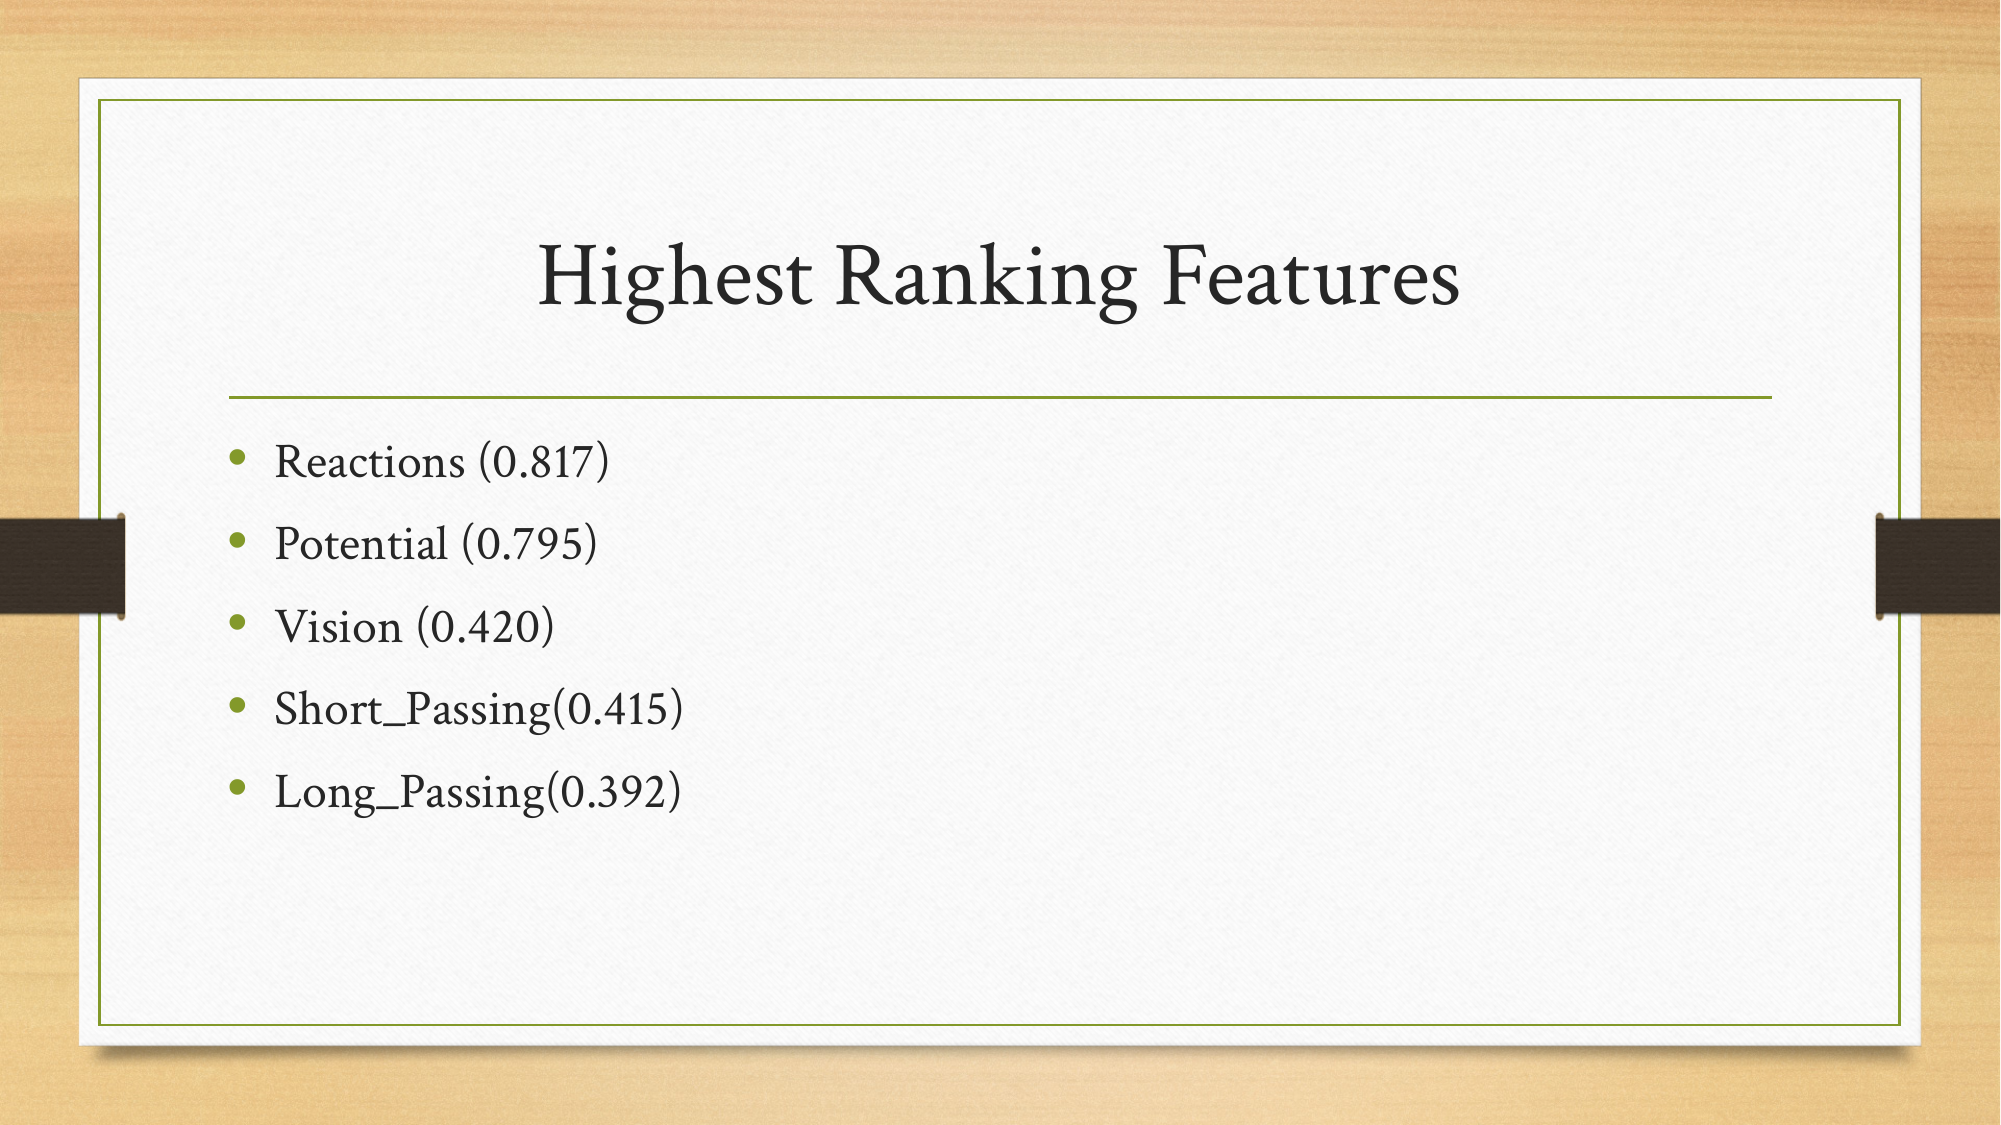

# Highest Ranking Features
Reactions (0.817)
Potential (0.795)
Vision (0.420)
Short_Passing(0.415)
Long_Passing(0.392)